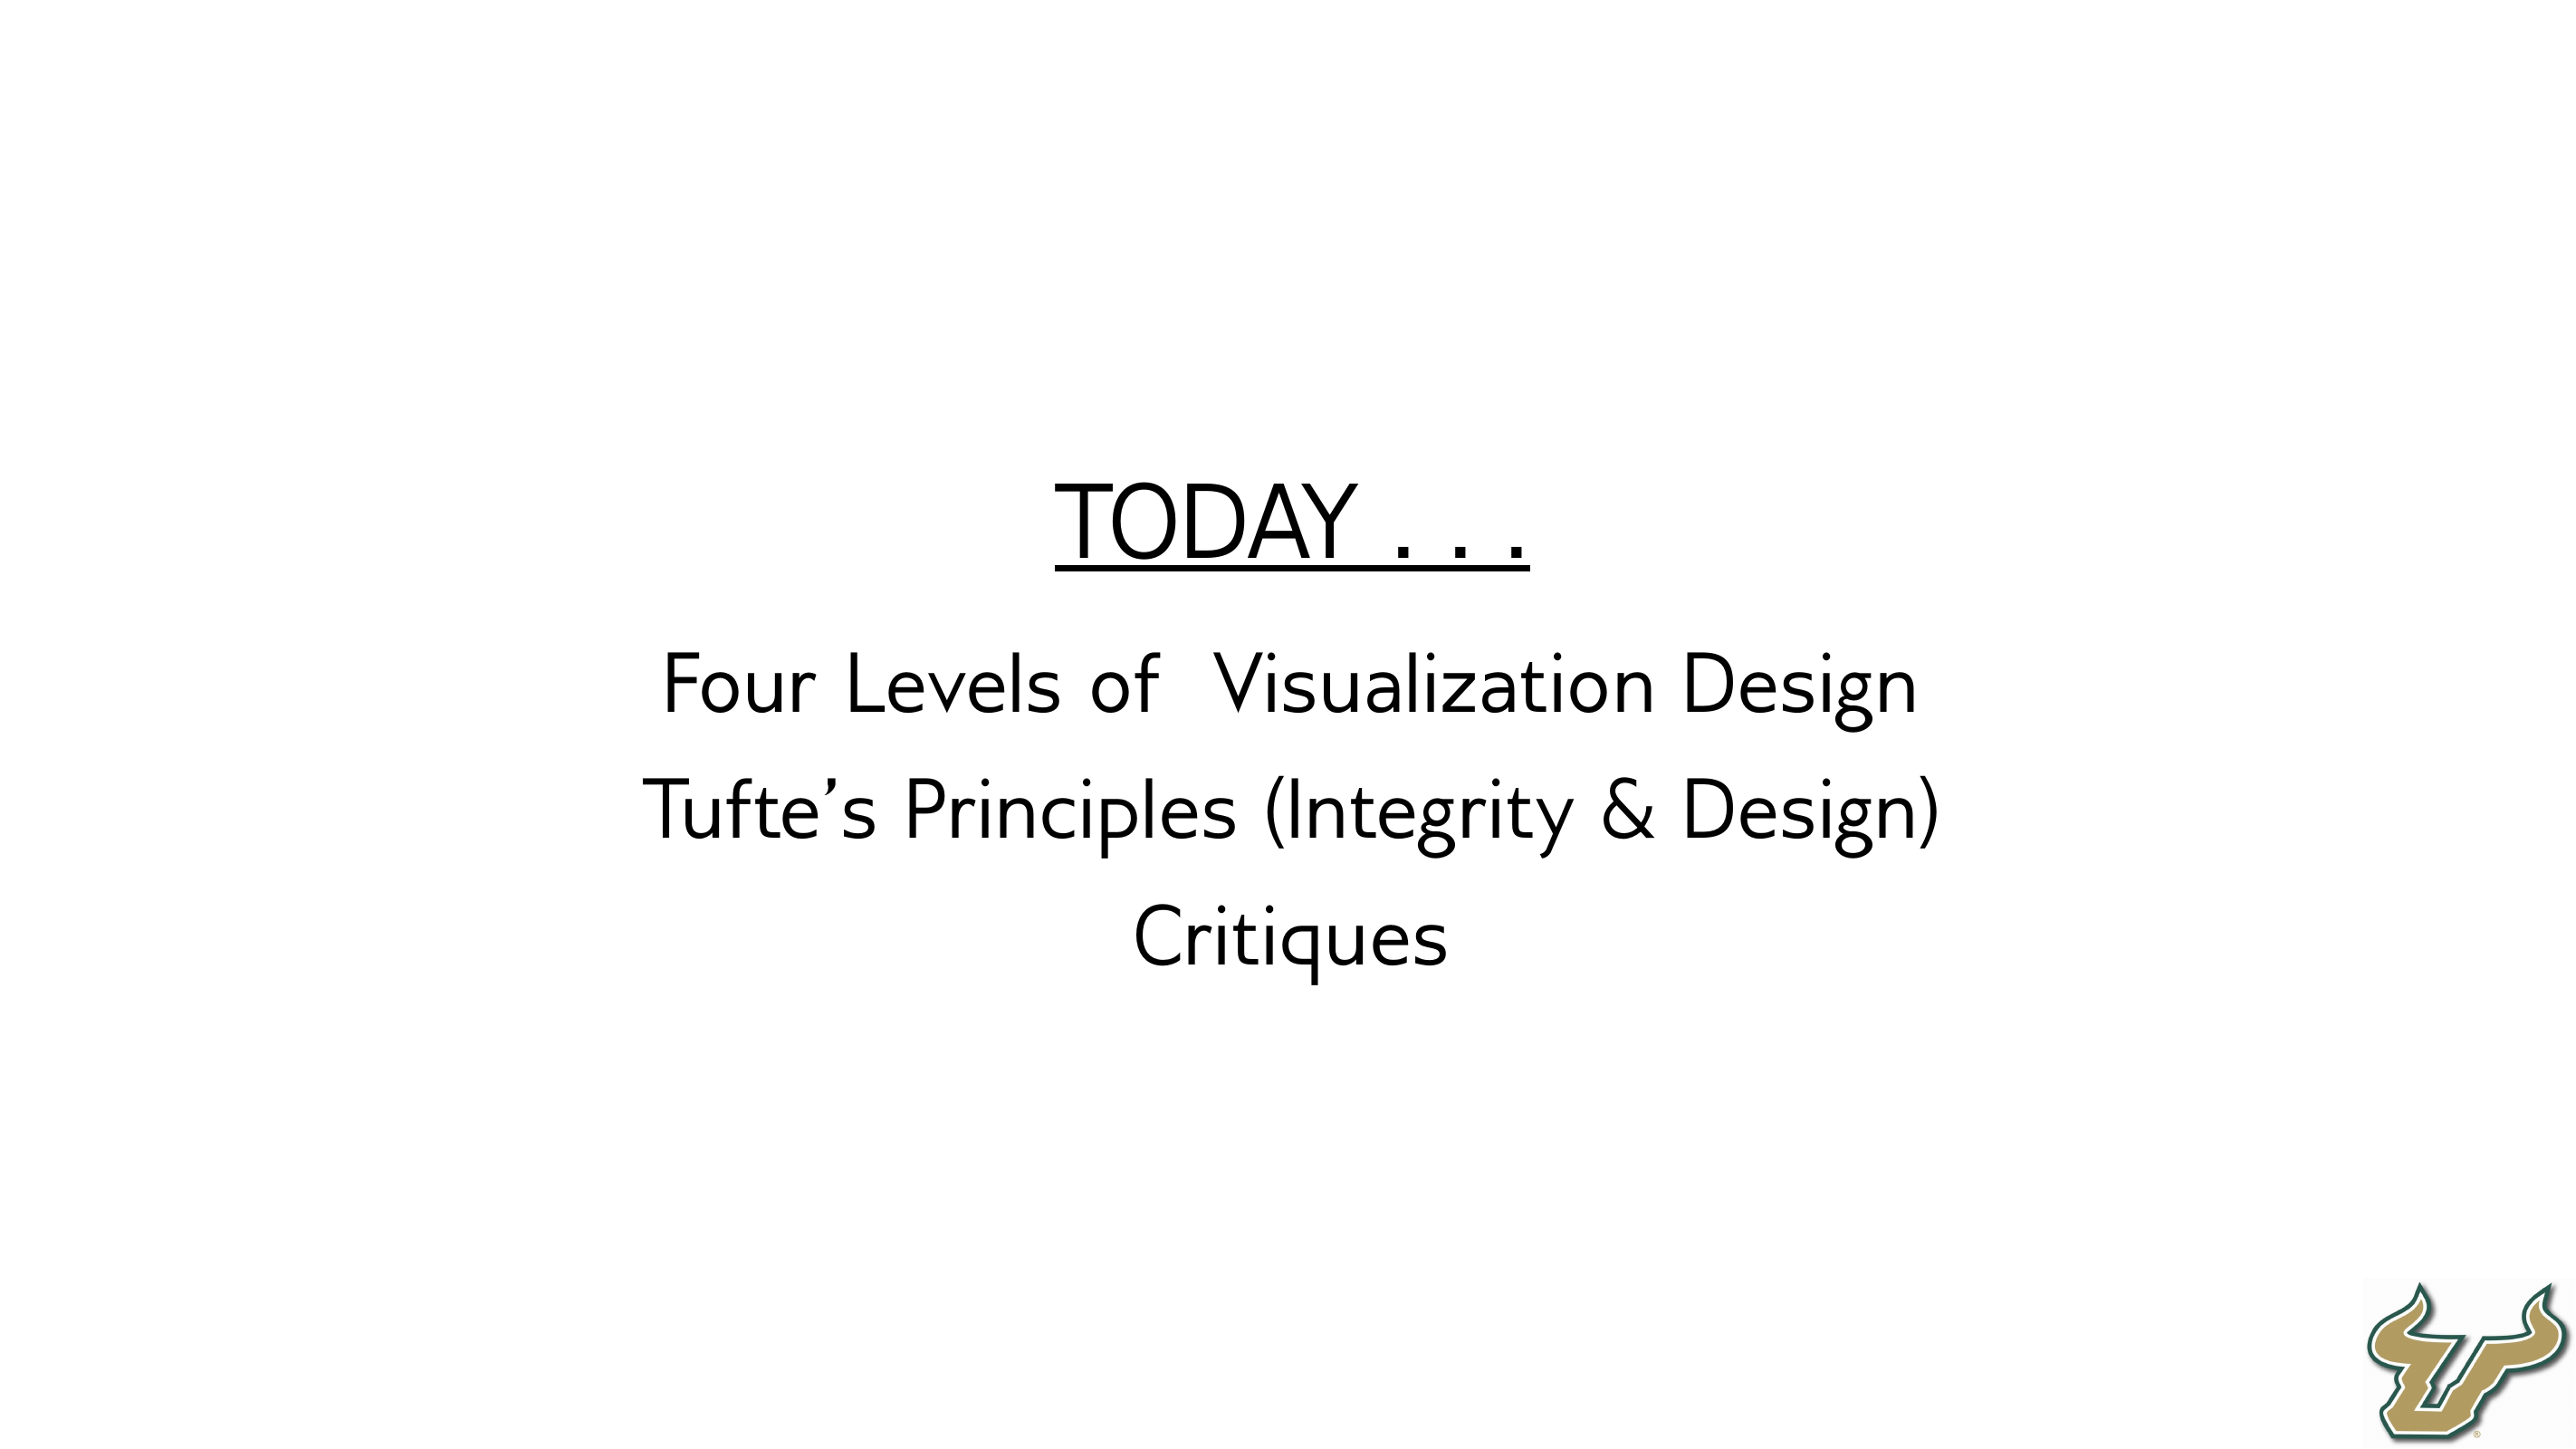

today . . .
Four Levels of  Visualization Design
Tufte’s Principles (Integrity & Design)
Critiques